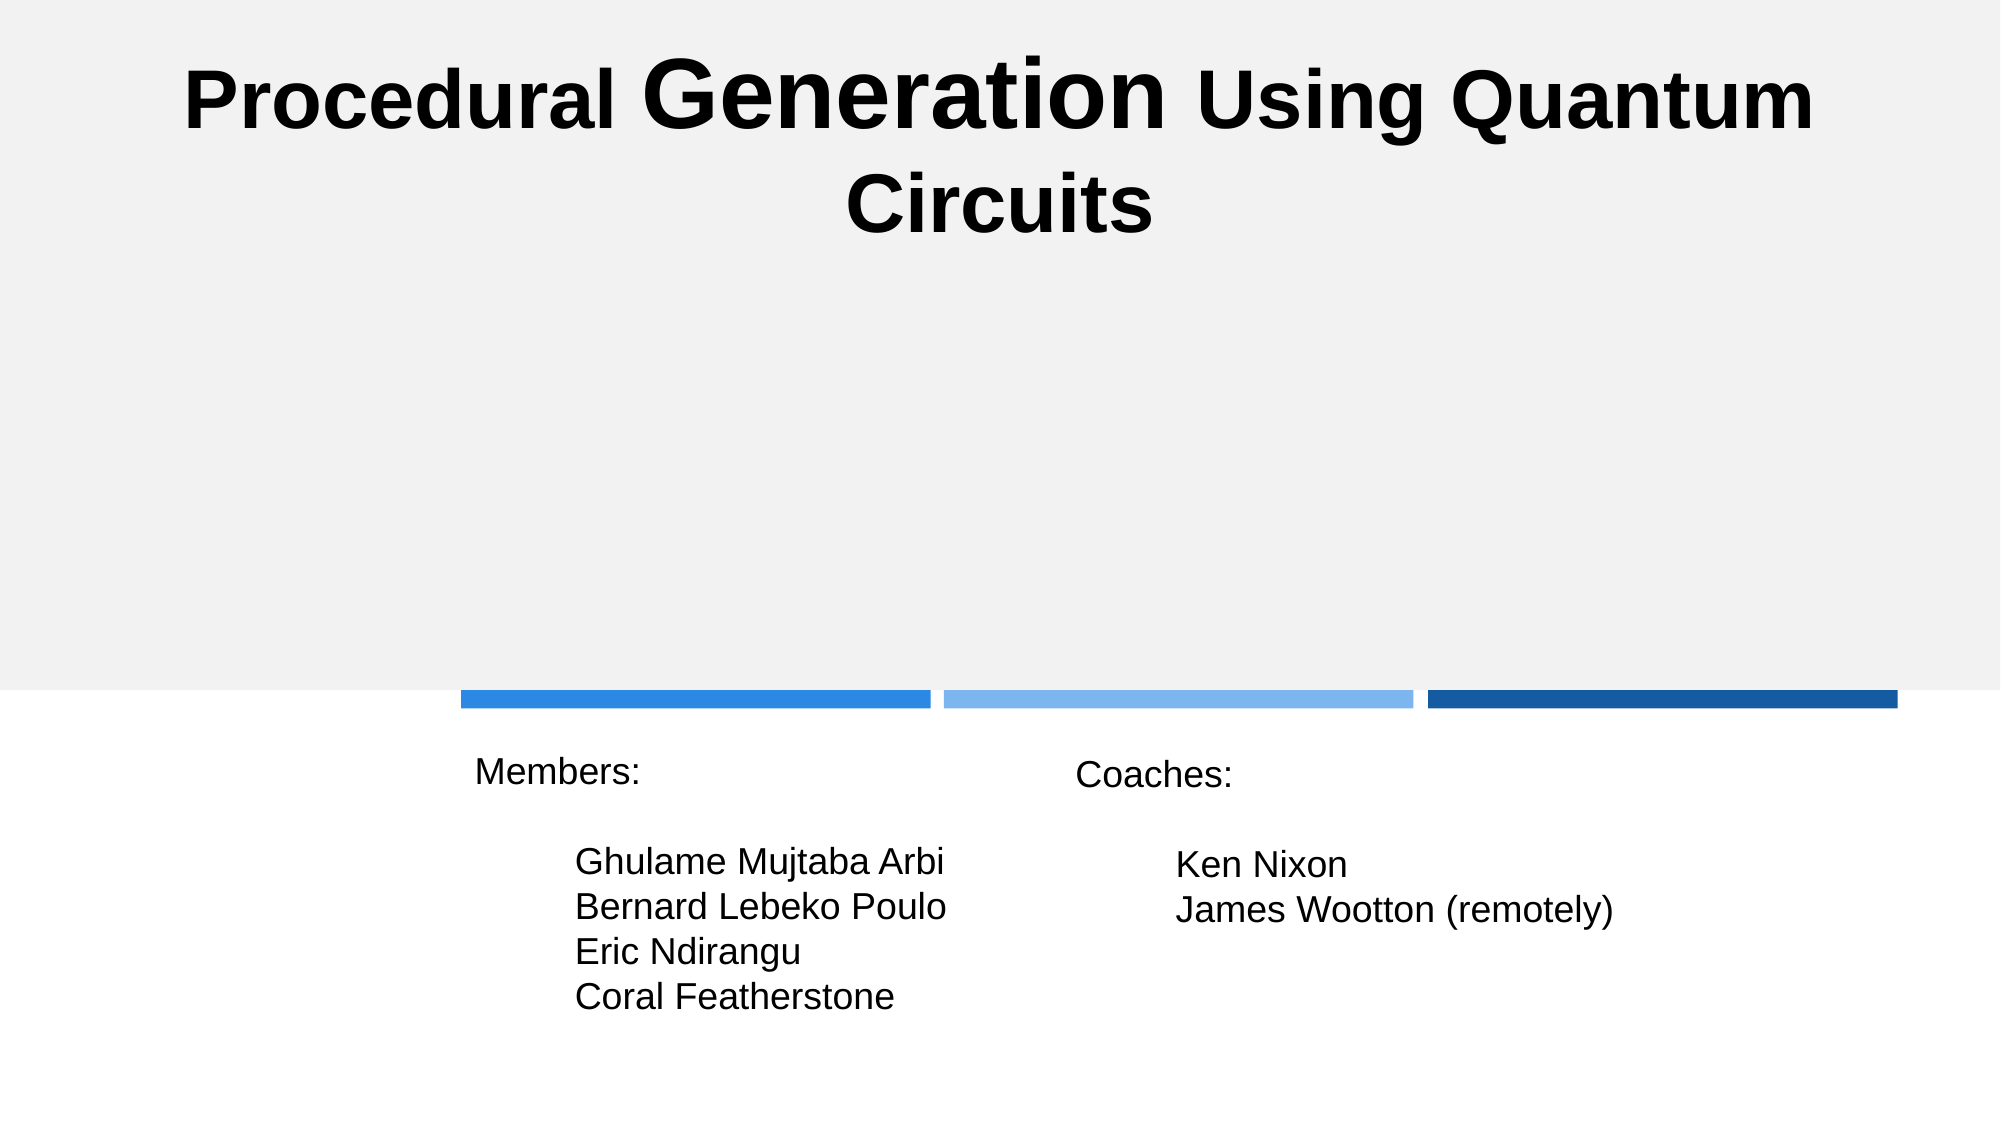

# Procedural Generation Using Quantum Circuits
Members:
Coaches:
Ghulame Mujtaba Arbi
Bernard Lebeko Poulo
Eric Ndirangu
Coral Featherstone
Ken Nixon
James Wootton (remotely)